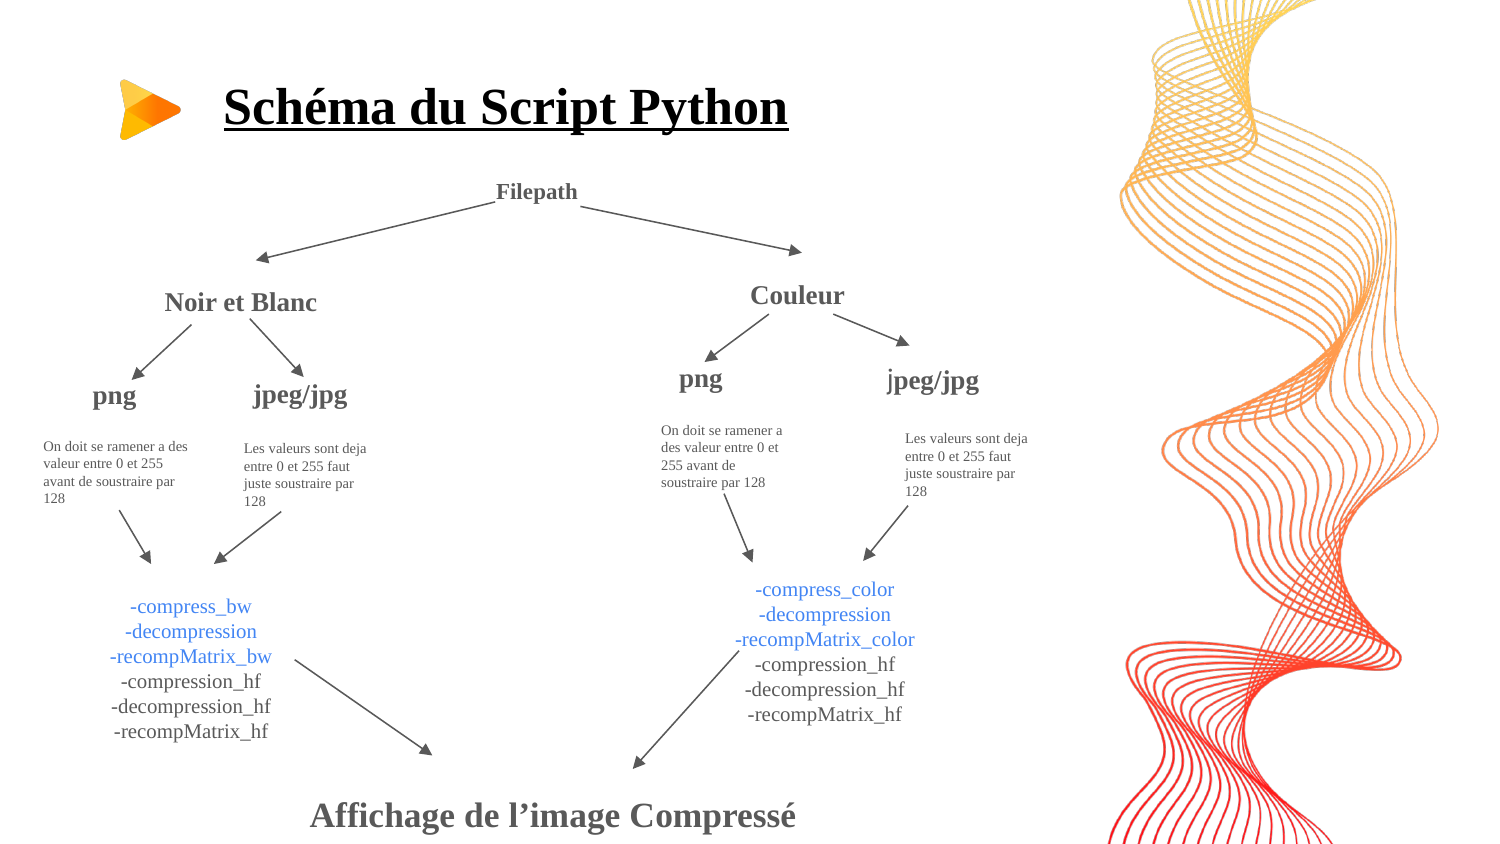

# Schéma du Script Python
Filepath
Couleur
Noir et Blanc
png
jpeg/jpg
jpeg/jpg
png
On doit se ramener a des valeur entre 0 et 255 avant de soustraire par 128
Les valeurs sont deja entre 0 et 255 faut juste soustraire par 128
On doit se ramener a des valeur entre 0 et 255 avant de soustraire par 128
Les valeurs sont deja entre 0 et 255 faut juste soustraire par 128
-compress_color
-decompression
-recompMatrix_color
-compression_hf
-decompression_hf
-recompMatrix_hf
-compress_bw
-decompression
-recompMatrix_bw
-compression_hf
-decompression_hf
-recompMatrix_hf
Affichage de l’image Compressé